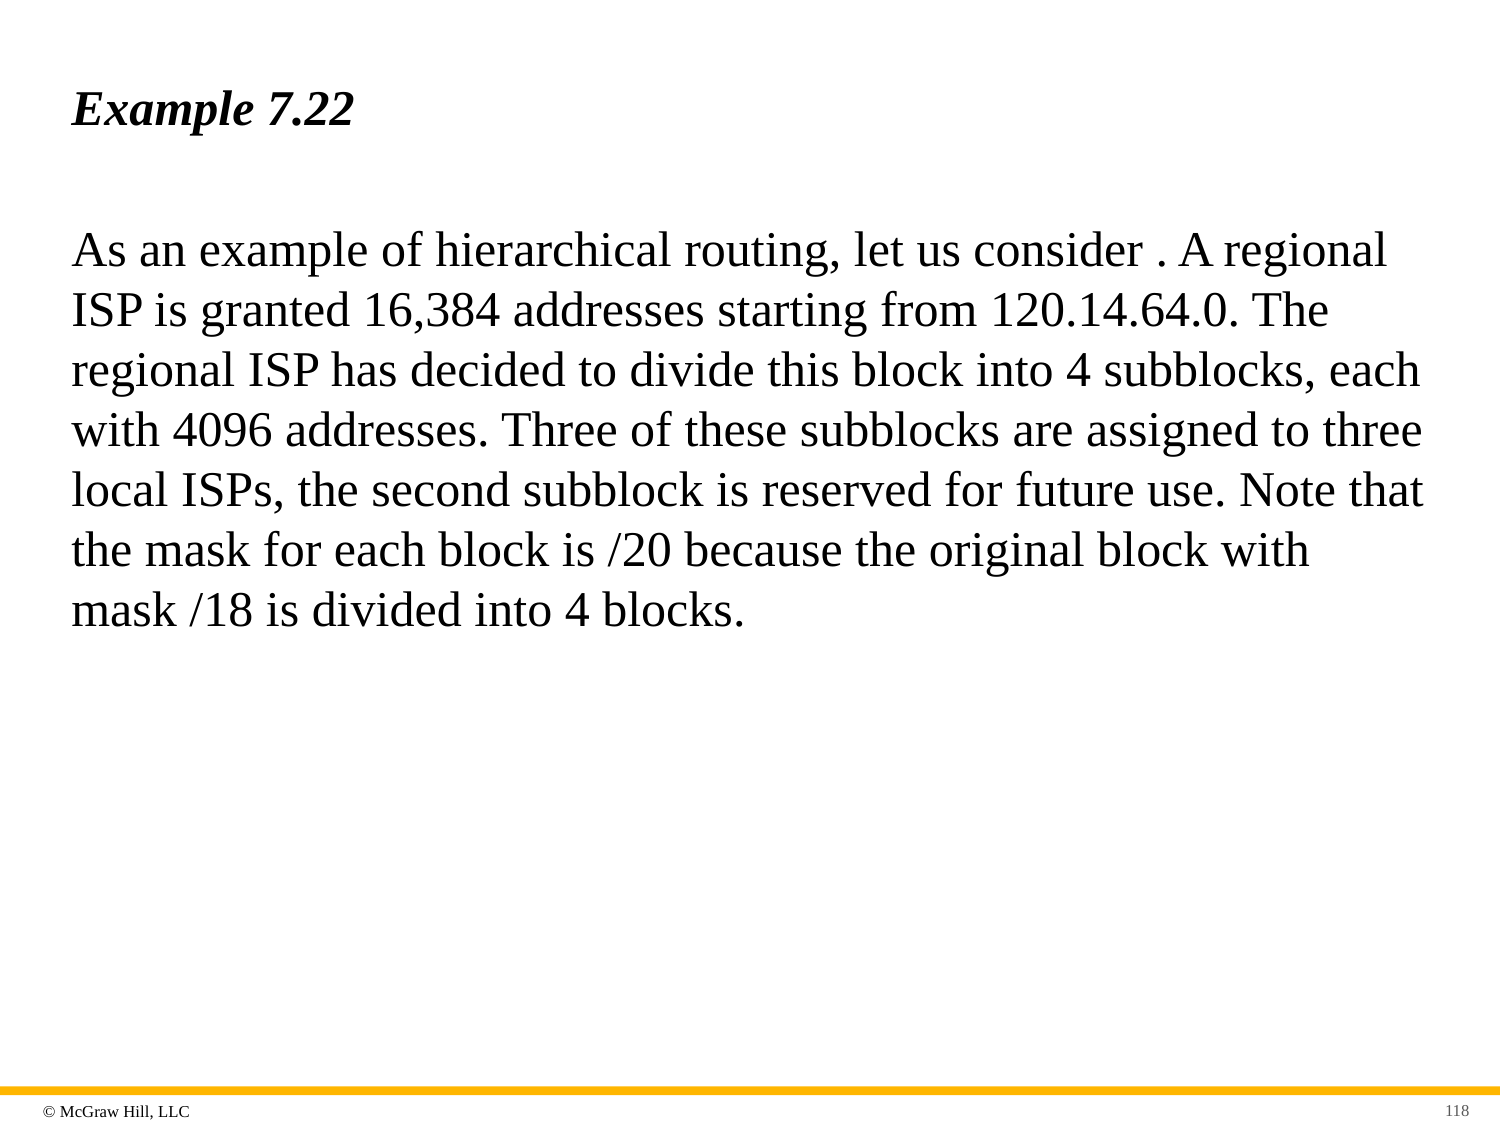

# Example 7.22
As an example of hierarchical routing, let us consider . A regional ISP is granted 16,384 addresses starting from 120.14.64.0. The regional ISP has decided to divide this block into 4 subblocks, each with 4096 addresses. Three of these subblocks are assigned to three local ISPs, the second subblock is reserved for future use. Note that the mask for each block is /20 because the original block with mask /18 is divided into 4 blocks.
118